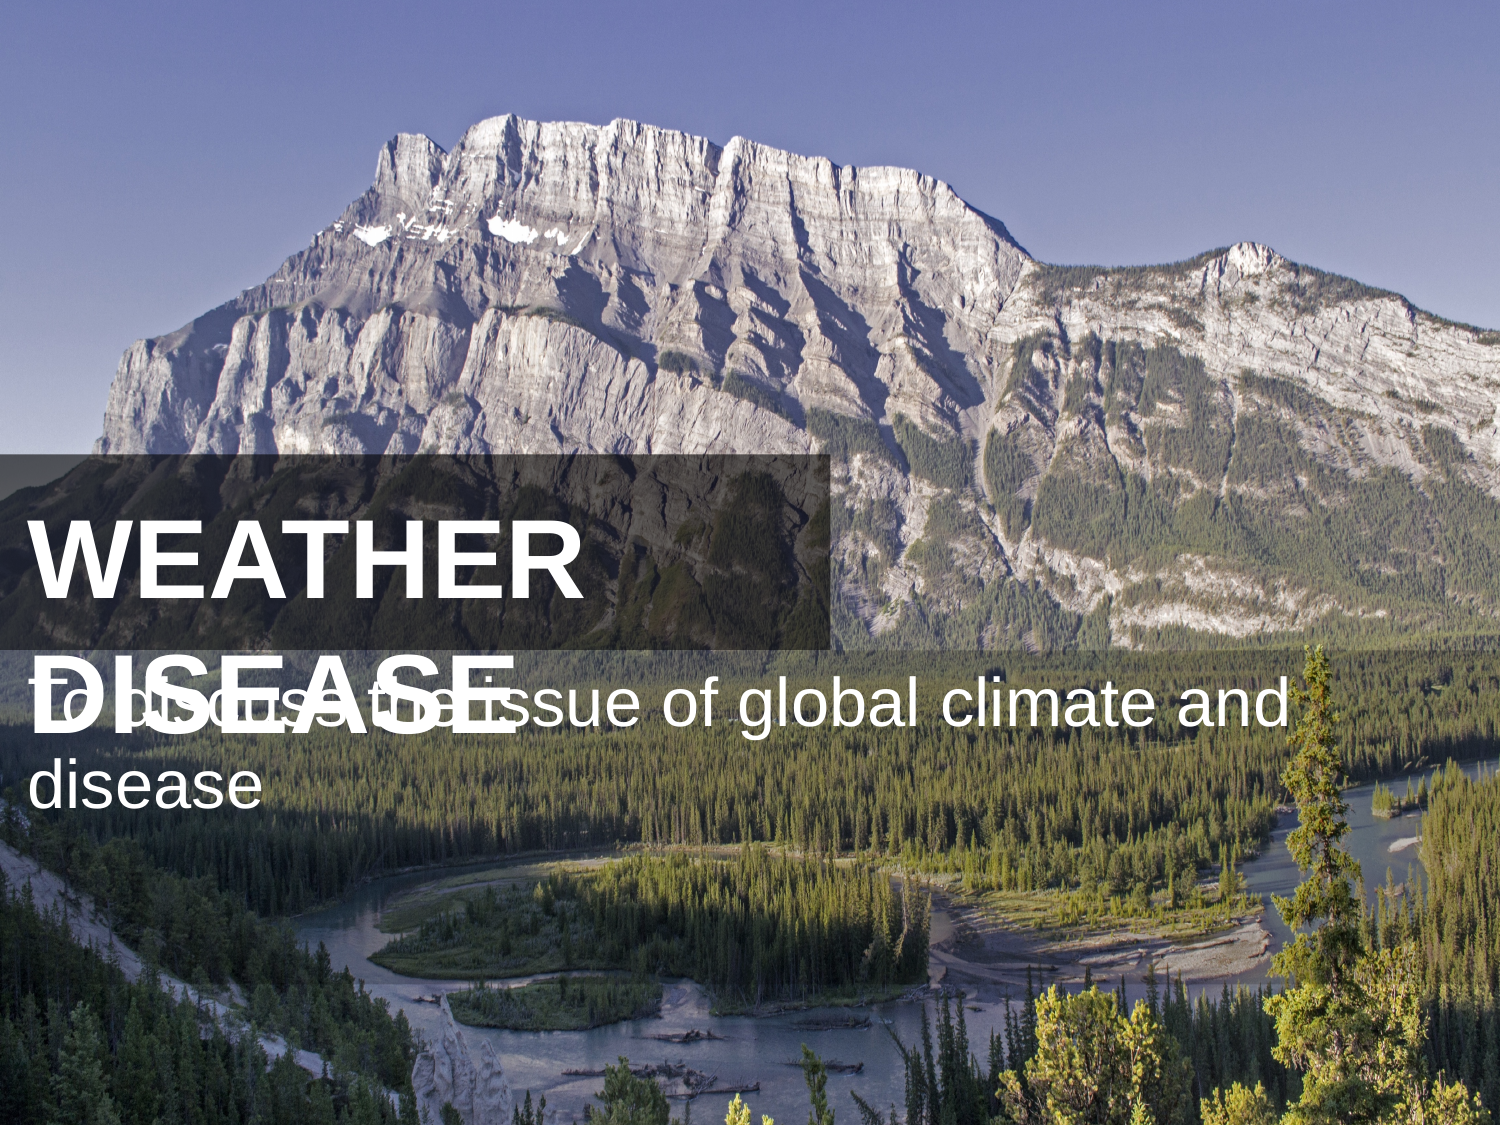

WEATHER DISEASE

To discuss the issue of global climate and disease